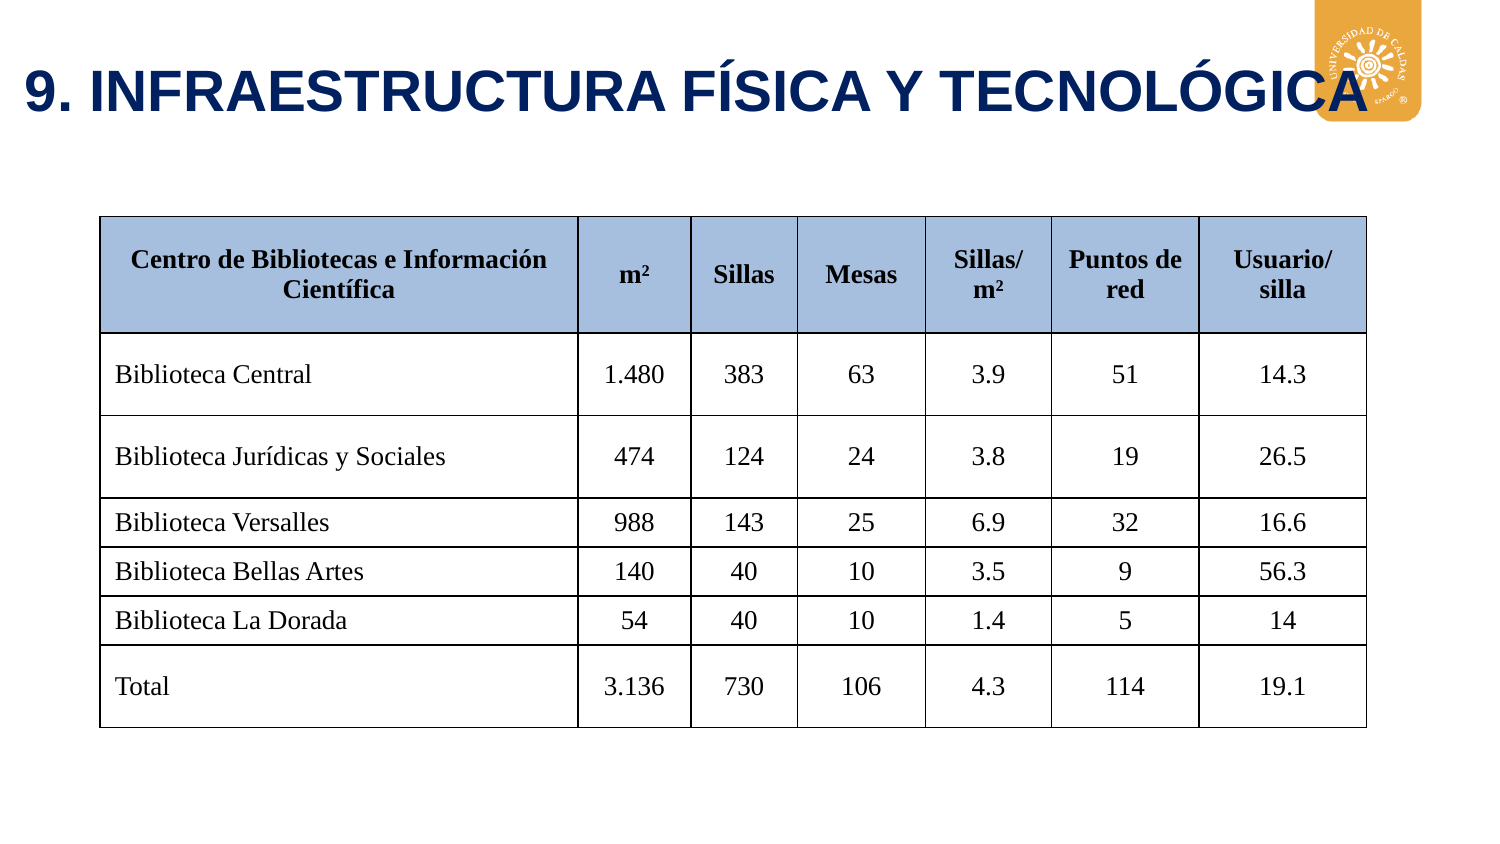

9. INFRAESTRUCTURA FÍSICA Y TECNOLÓGICA
| Centro de Bibliotecas e Información Científica | m² | Sillas | Mesas | Sillas/m² | Puntos de red | Usuario/silla |
| --- | --- | --- | --- | --- | --- | --- |
| Biblioteca Central | 1.480 | 383 | 63 | 3.9 | 51 | 14.3 |
| Biblioteca Jurídicas y Sociales | 474 | 124 | 24 | 3.8 | 19 | 26.5 |
| Biblioteca Versalles | 988 | 143 | 25 | 6.9 | 32 | 16.6 |
| Biblioteca Bellas Artes | 140 | 40 | 10 | 3.5 | 9 | 56.3 |
| Biblioteca La Dorada | 54 | 40 | 10 | 1.4 | 5 | 14 |
| Total | 3.136 | 730 | 106 | 4.3 | 114 | 19.1 |